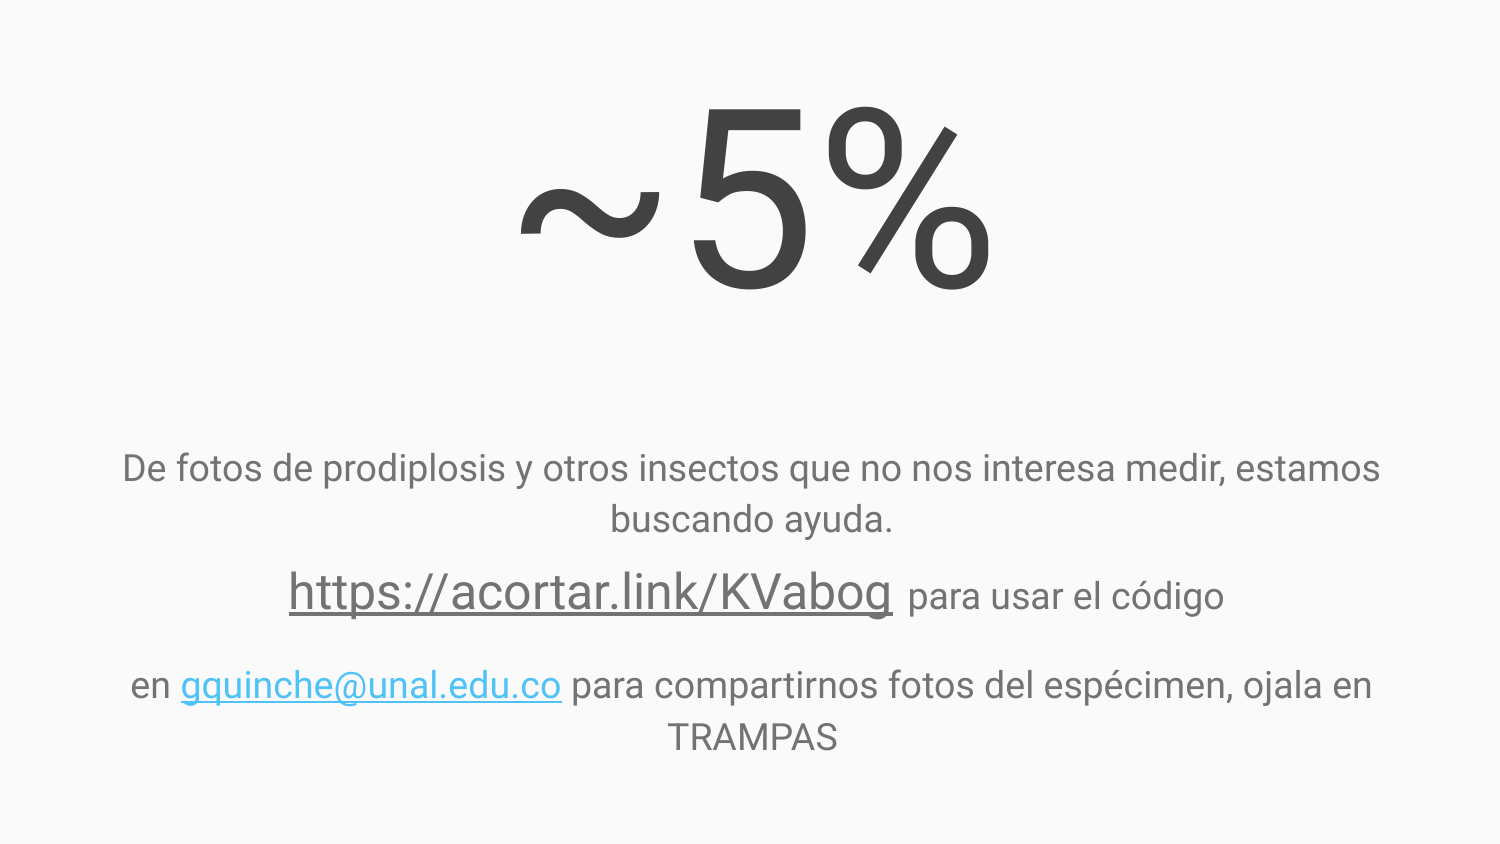

# ~5%
De fotos de prodiplosis y otros insectos que no nos interesa medir, estamos buscando ayuda.
 https://acortar.link/KVabog para usar el código
en gquinche@unal.edu.co para compartirnos fotos del espécimen, ojala en TRAMPAS